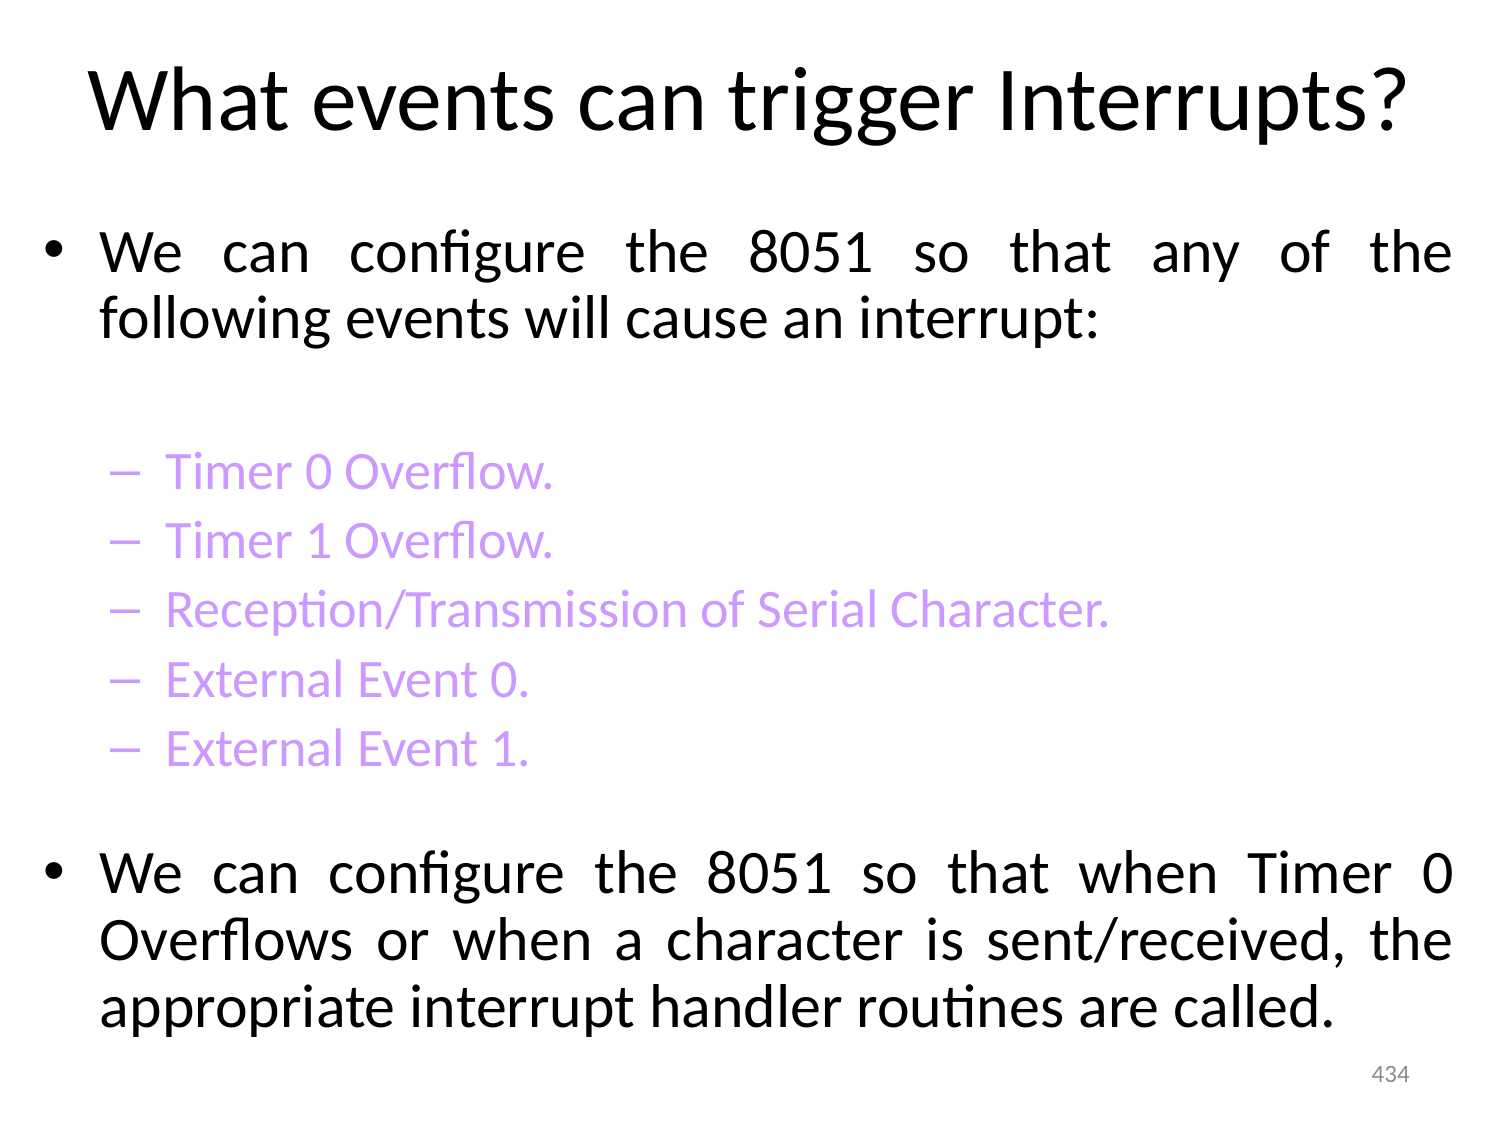

# What events can trigger Interrupts?
We can configure the 8051 so that any of the following events will cause an interrupt:

Timer 0 Overflow.
Timer 1 Overflow.
Reception/Transmission of Serial Character.
External Event 0.
External Event 1.

We can configure the 8051 so that when Timer 0 Overflows or when a character is sent/received, the appropriate interrupt handler routines are called.

434